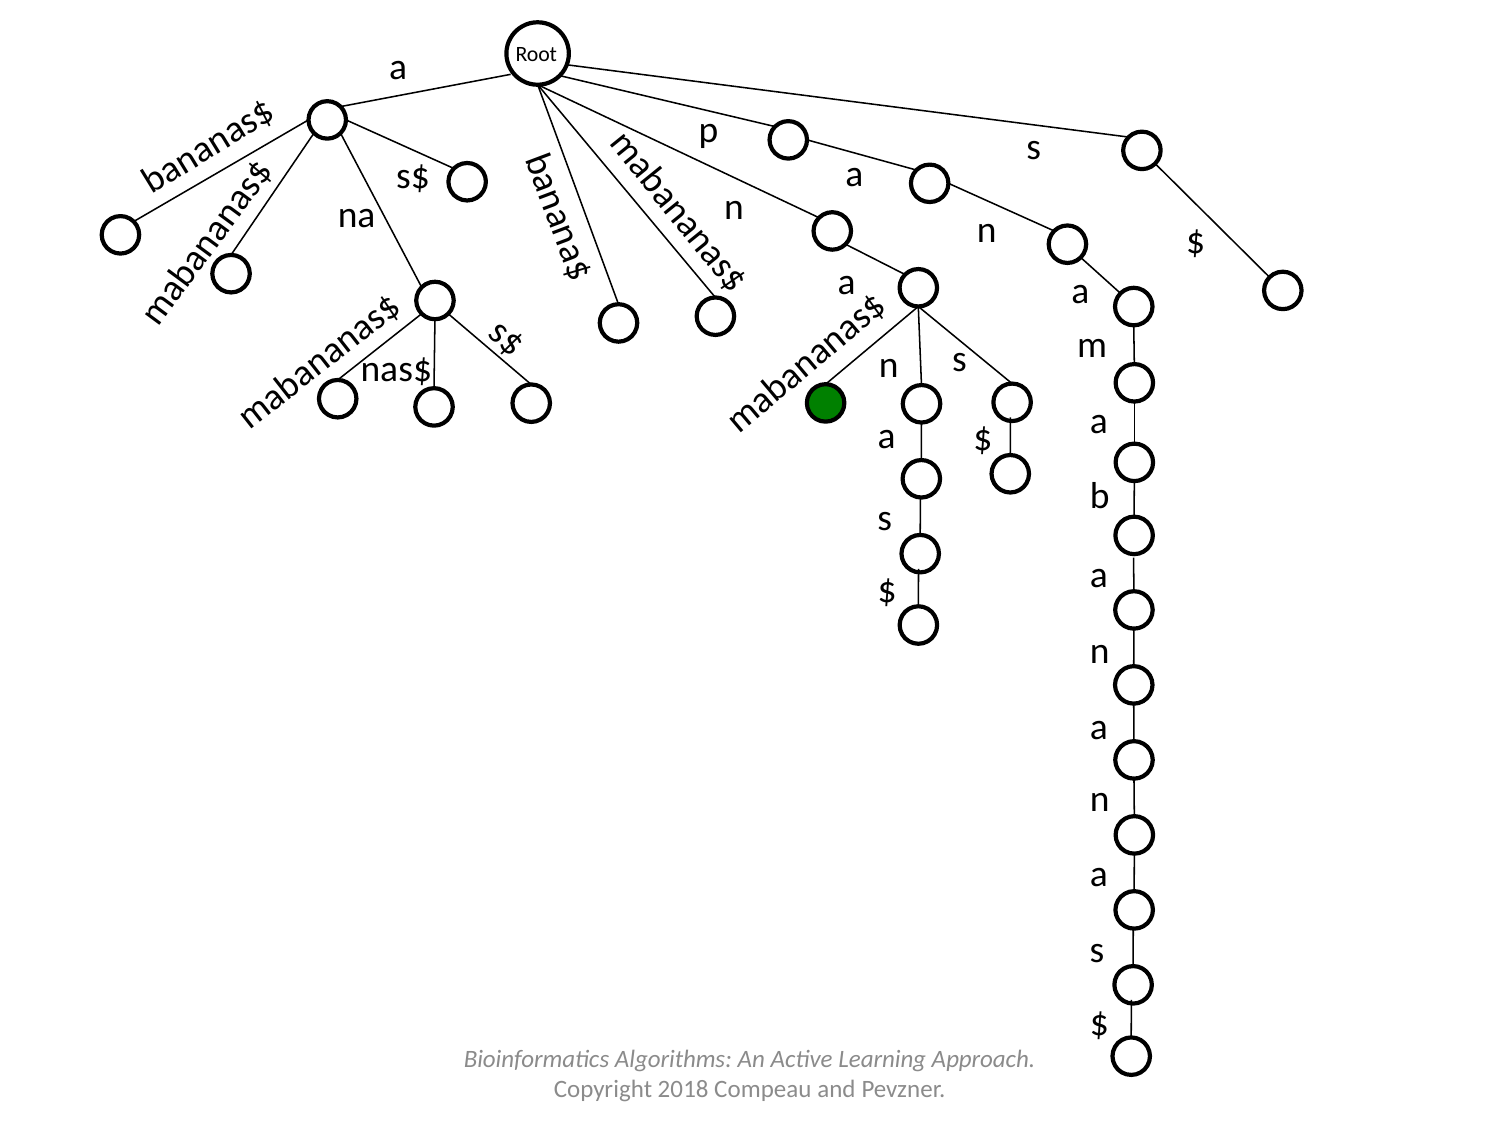

Root
a
p

bananas$
s

a
s$

n
mabananas$
na
banana$
n
$
mabananas$

a

a

s$
m
s
mabananas$
mabananas$
n
nas$

a
a
$

b
s

a
$

n

a

n

a

s

$

Bioinformatics Algorithms: An Active Learning Approach.
Copyright 2018 Compeau and Pevzner.